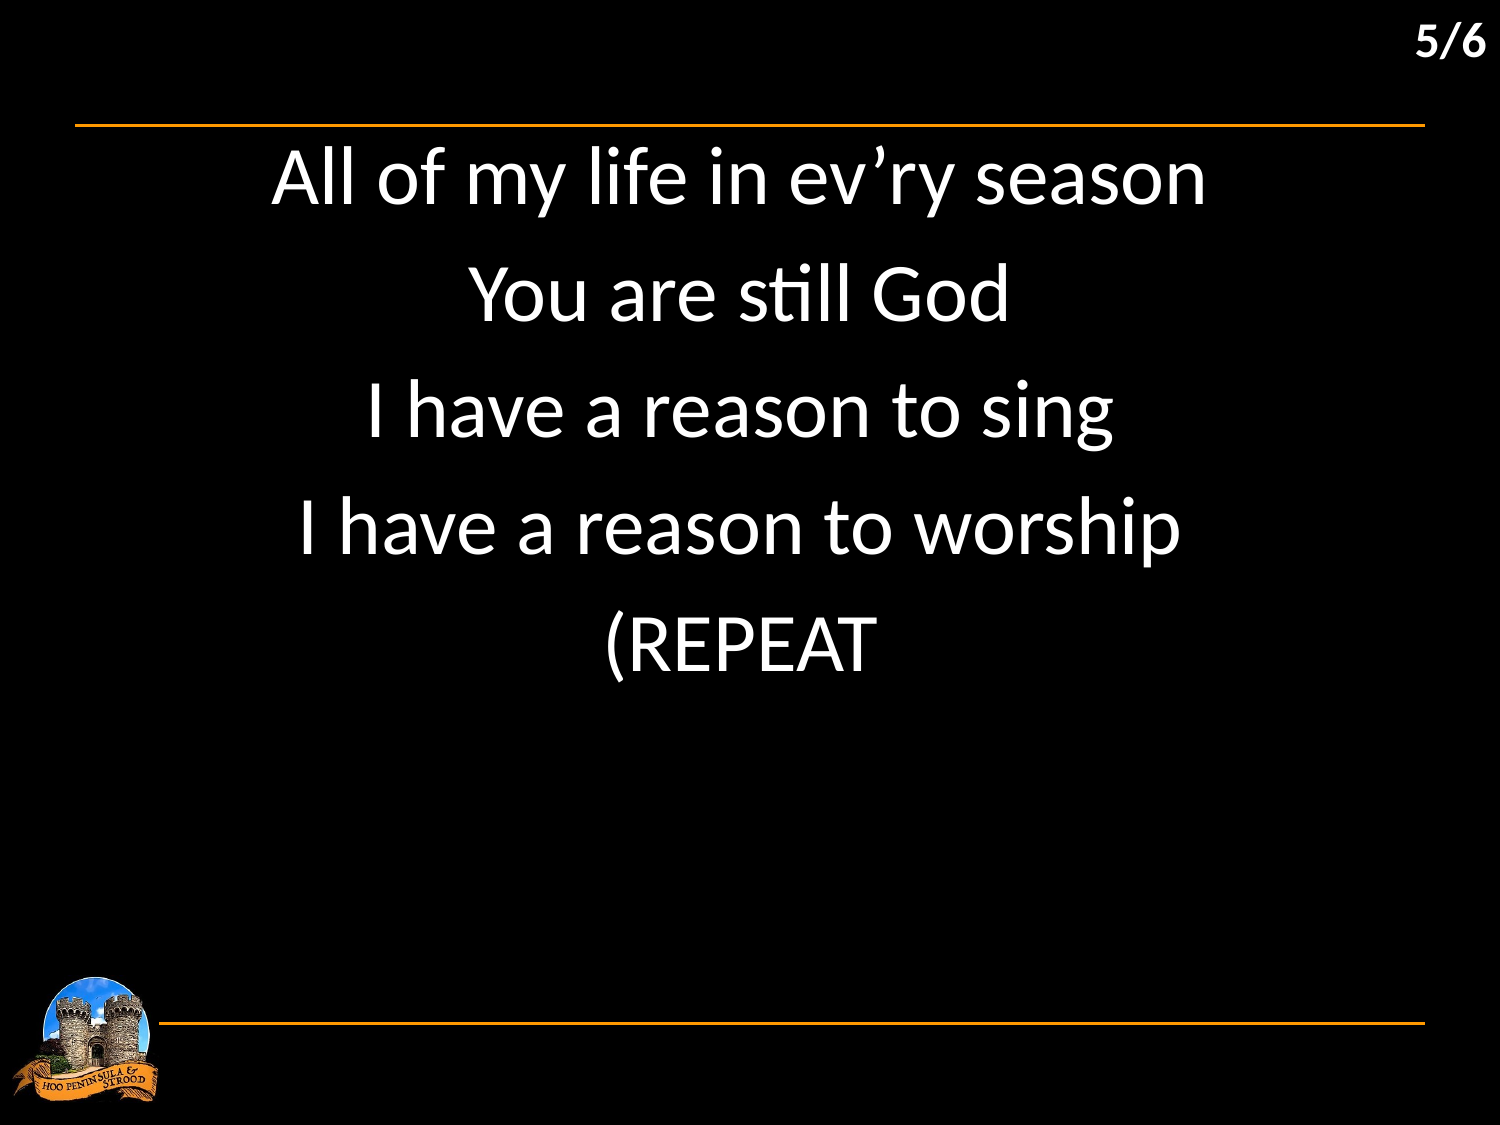

5/6
All of my life in ev’ry season
You are still God
I have a reason to sing
I have a reason to worship
(REPEAT